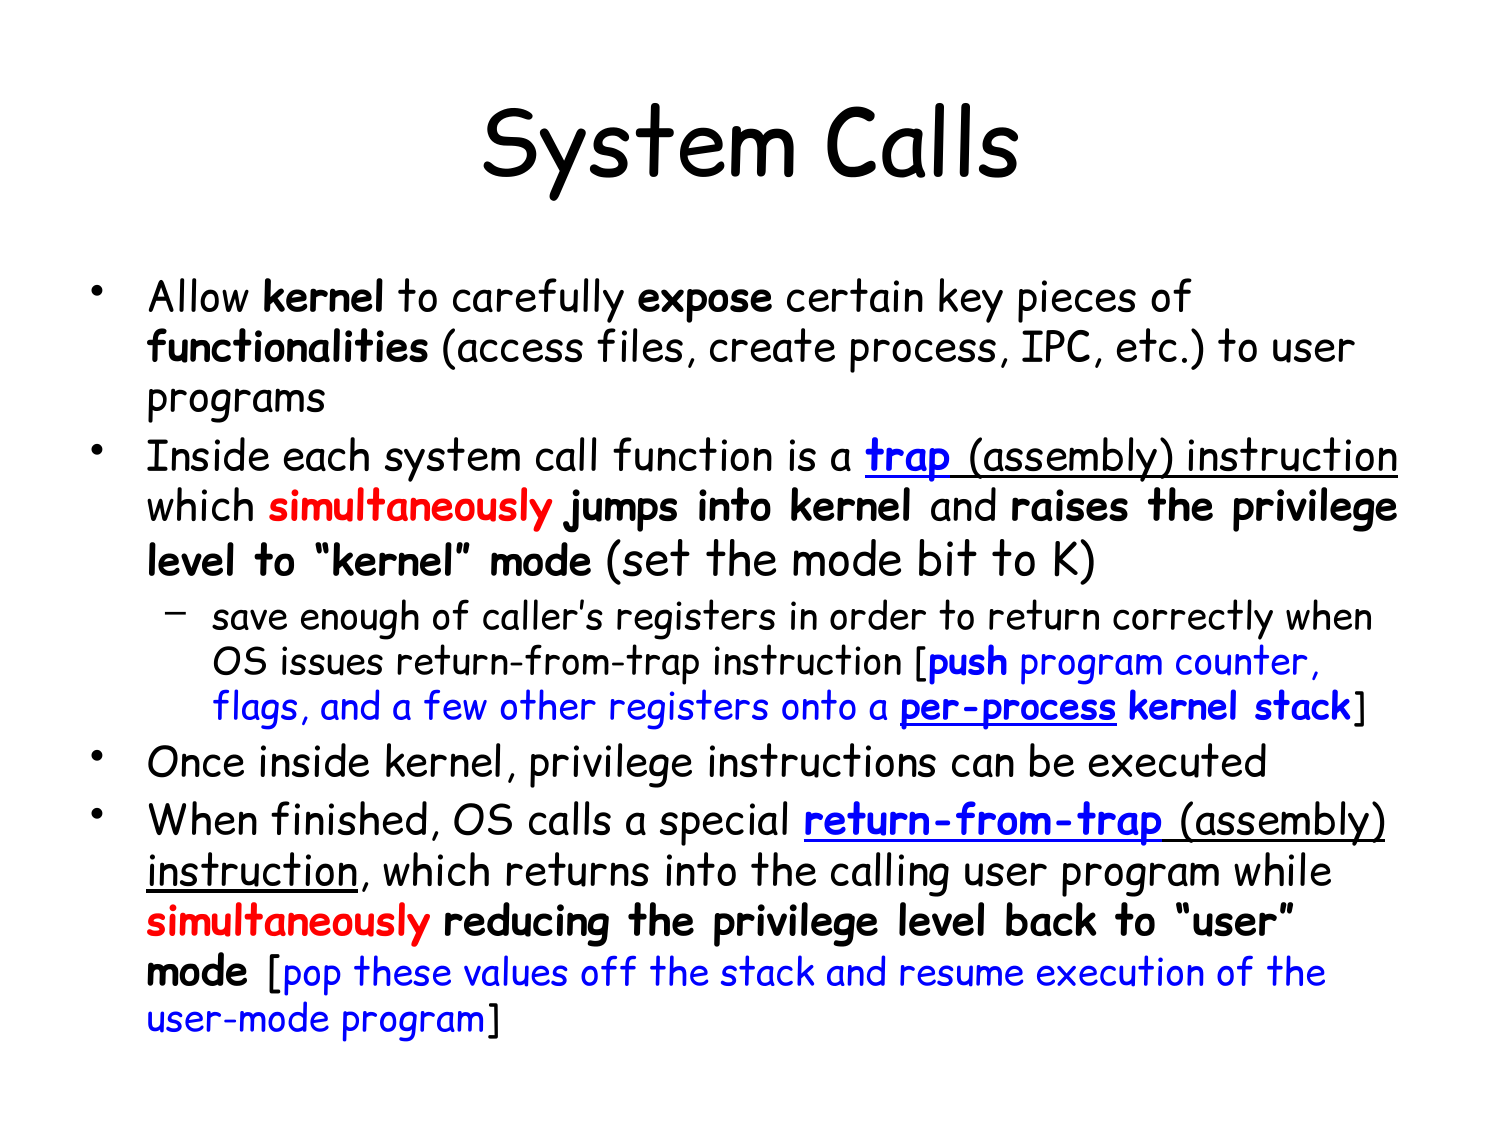

# System Calls
Allow kernel to carefully expose certain key pieces of functionalities (access files, create process, IPC, etc.) to user programs
Inside each system call function is a trap (assembly) instruction which simultaneously jumps into kernel and raises the privilege level to “kernel” mode (set the mode bit to K)
save enough of caller’s registers in order to return correctly when OS issues return-from-trap instruction [push program counter, flags, and a few other registers onto a per-process kernel stack]
Once inside kernel, privilege instructions can be executed
When finished, OS calls a special return-from-trap (assembly) instruction, which returns into the calling user program while simultaneously reducing the privilege level back to “user” mode [pop these values off the stack and resume execution of the user-mode program]